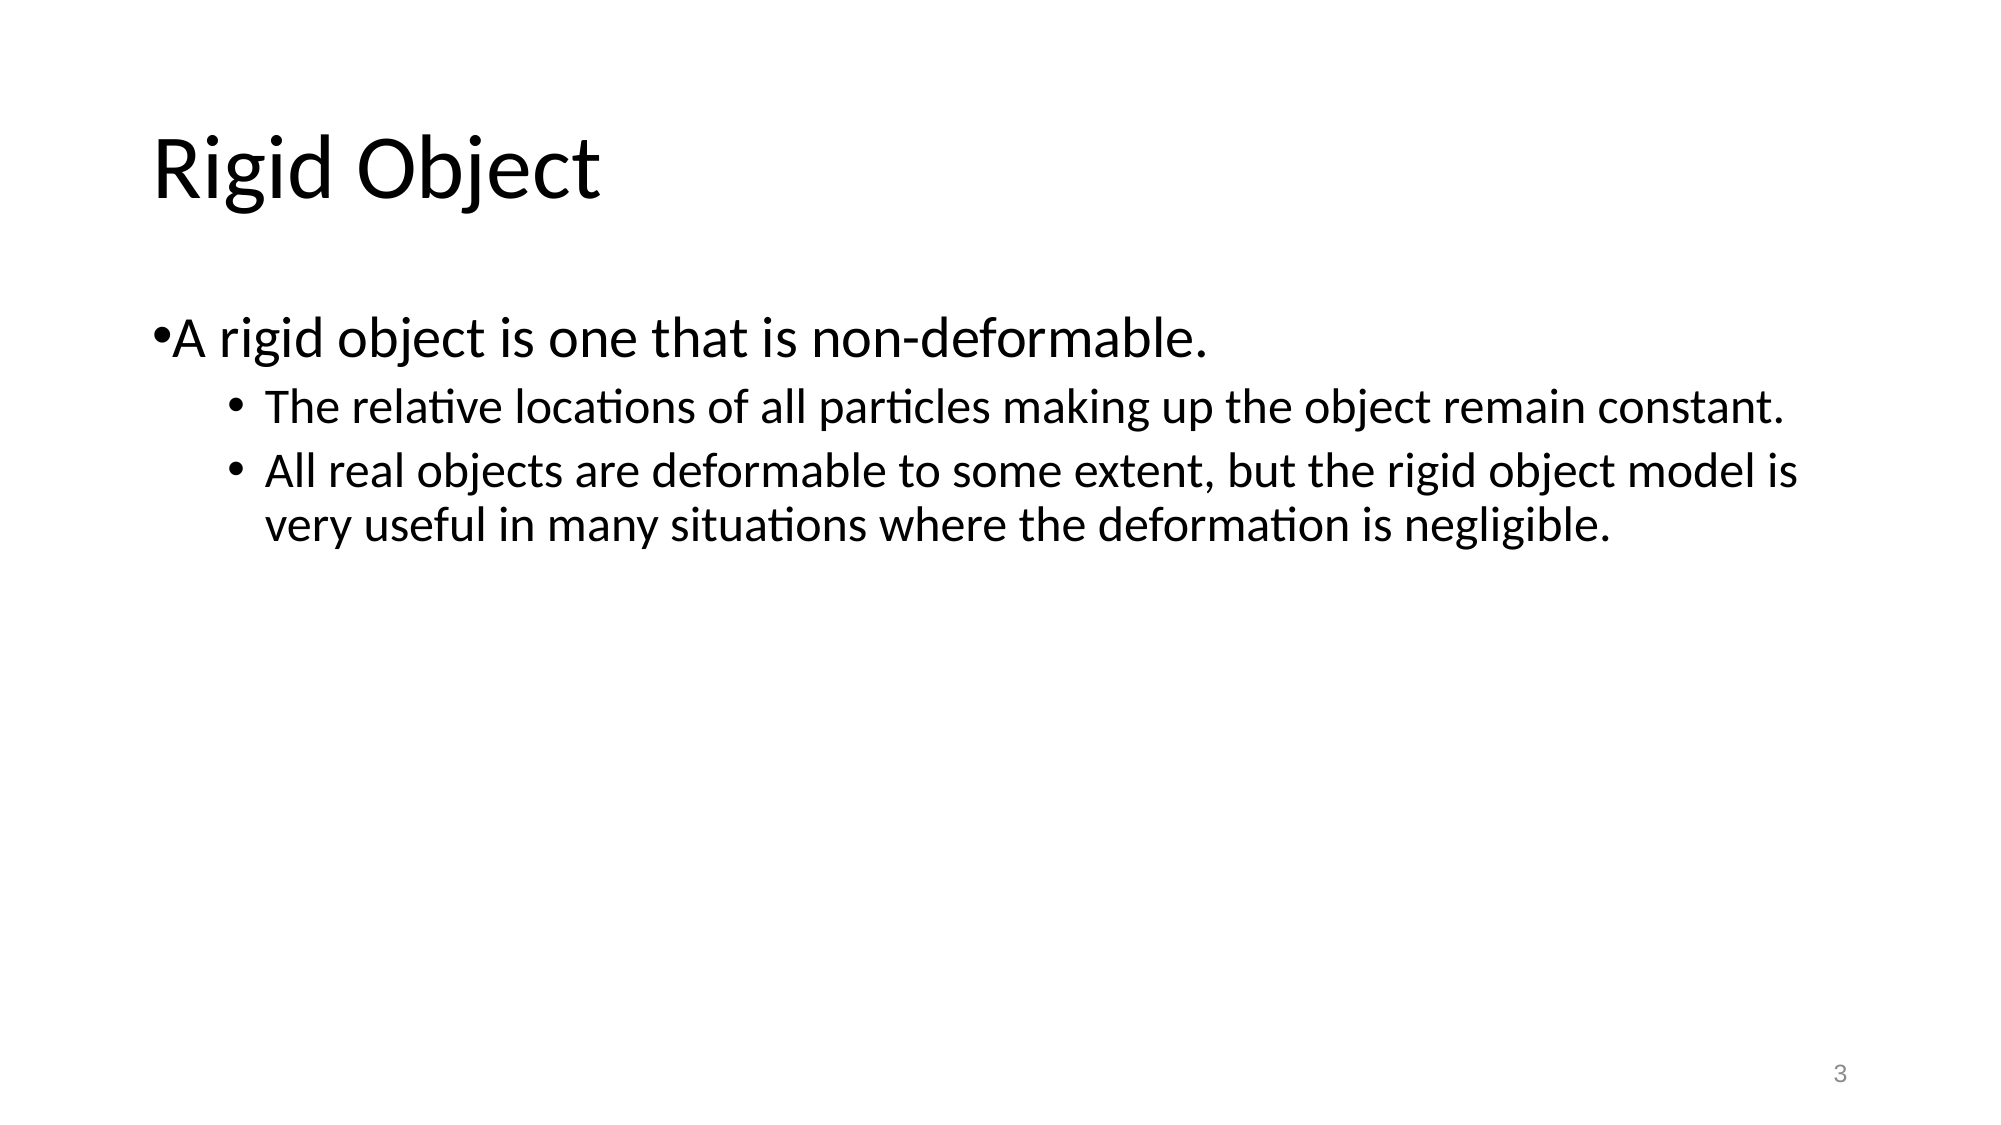

# Rigid Object
A rigid object is one that is non-deformable.
The relative locations of all particles making up the object remain constant.
All real objects are deformable to some extent, but the rigid object model is very useful in many situations where the deformation is negligible.
3